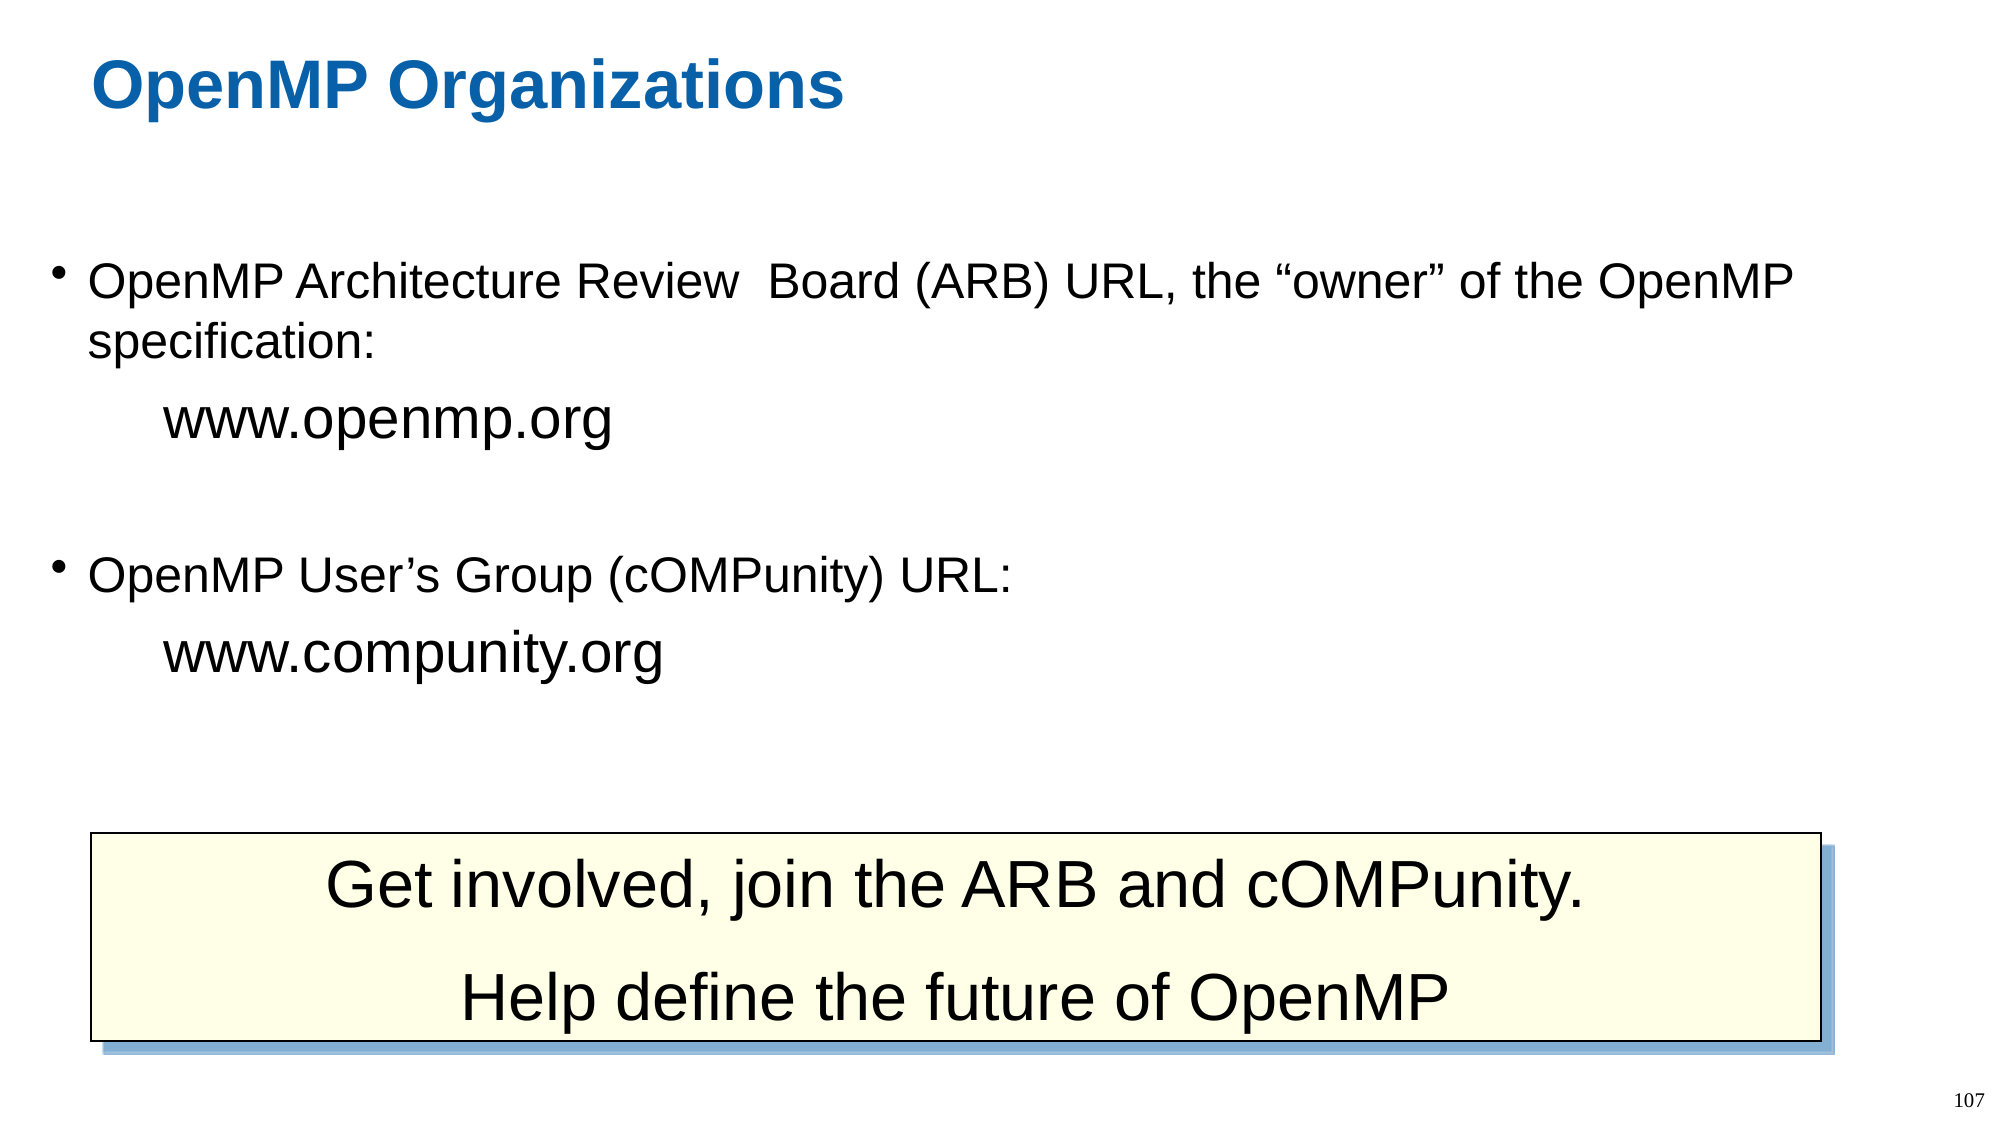

# OpenMP Organizations
OpenMP Architecture Review  Board (ARB) URL, the “owner” of the OpenMP specification:
www.openmp.org

OpenMP User’s Group (cOMPunity) URL:
www.compunity.org
Get involved, join the ARB and cOMPunity.
Help define the future of OpenMP
107